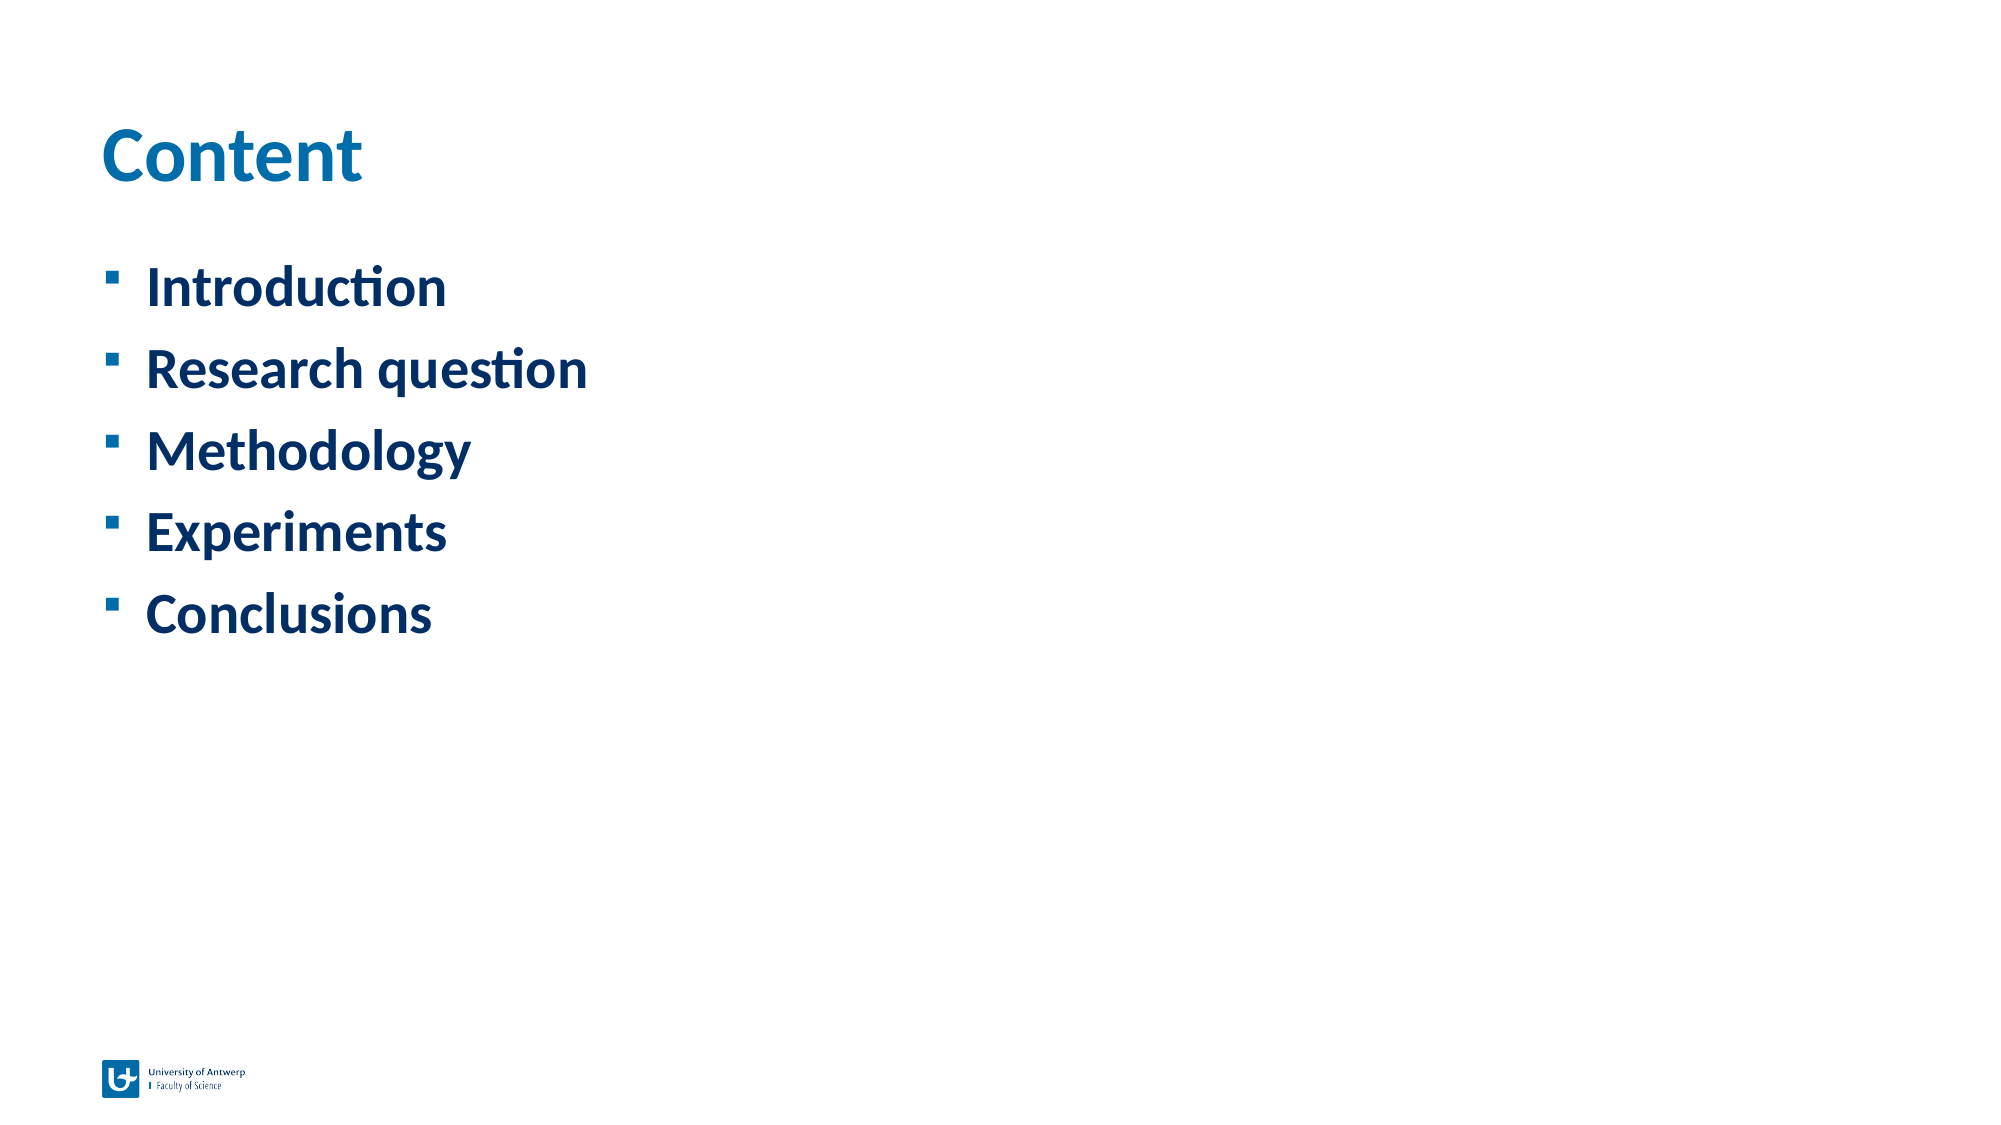

# Content
Introduction
Research question
Methodology
Experiments
Conclusions